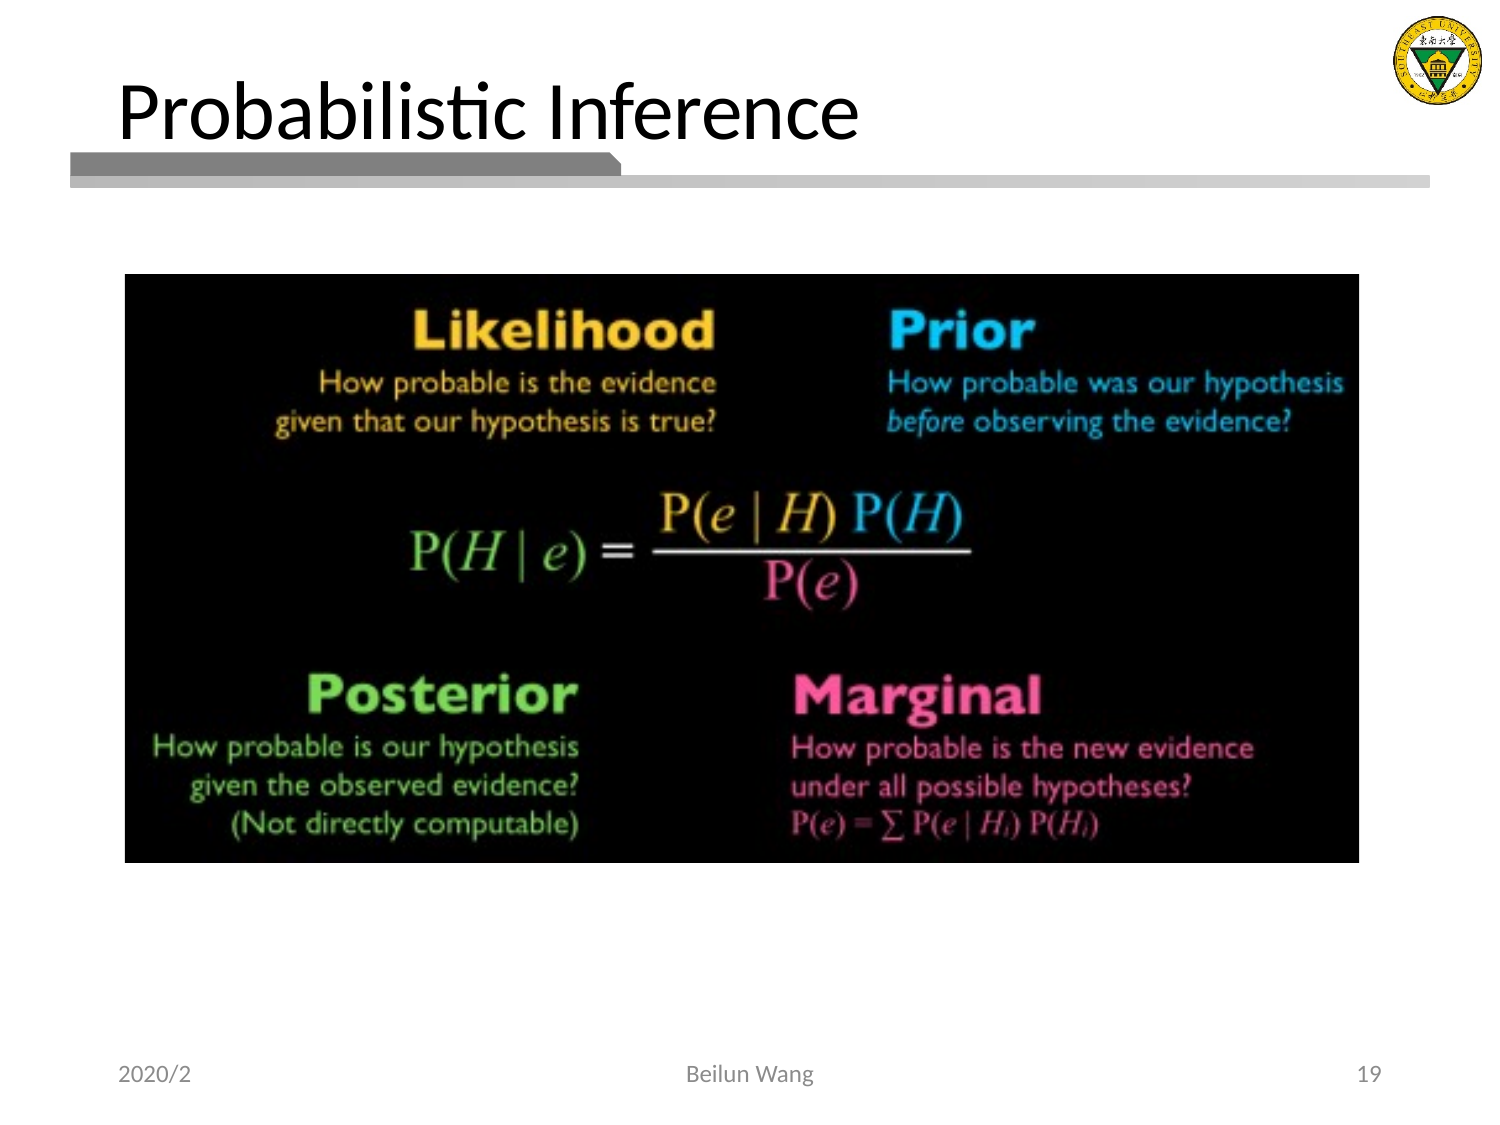

# Probabilistic Inference

2020/2
Beilun Wang
19